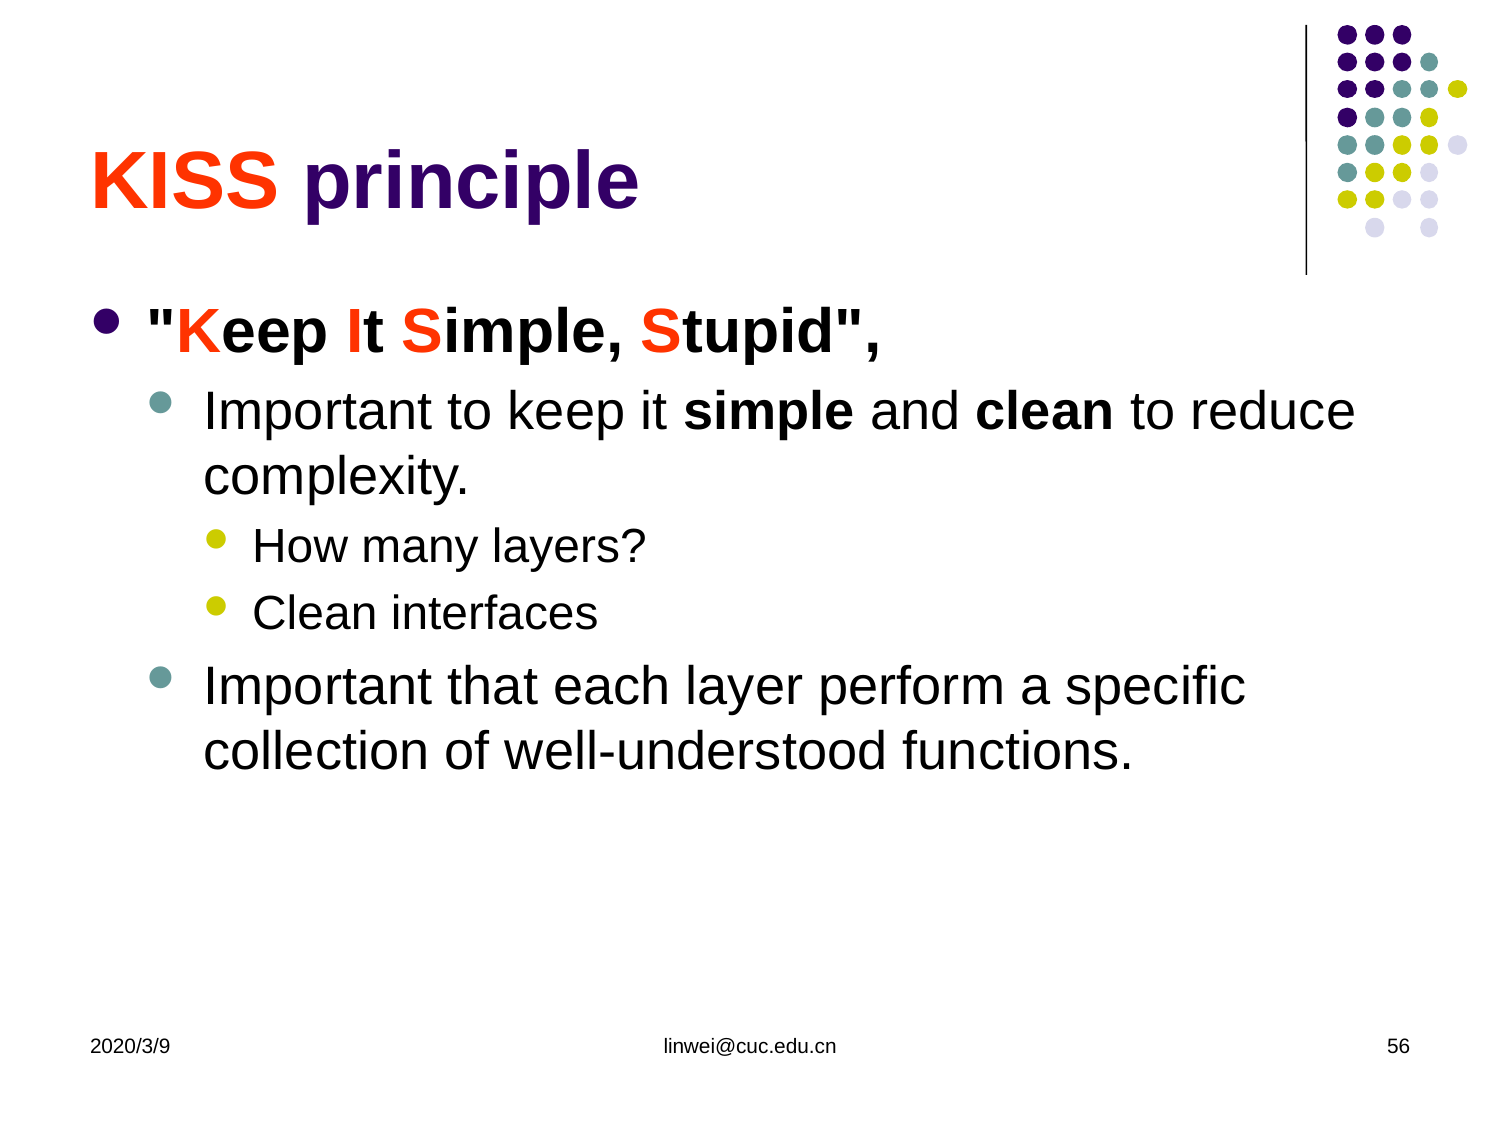

# KISS principle
"Keep It Simple, Stupid",
Important to keep it simple and clean to reduce complexity.
How many layers?
Clean interfaces
Important that each layer perform a specific collection of well-understood functions.
2020/3/9
linwei@cuc.edu.cn
56